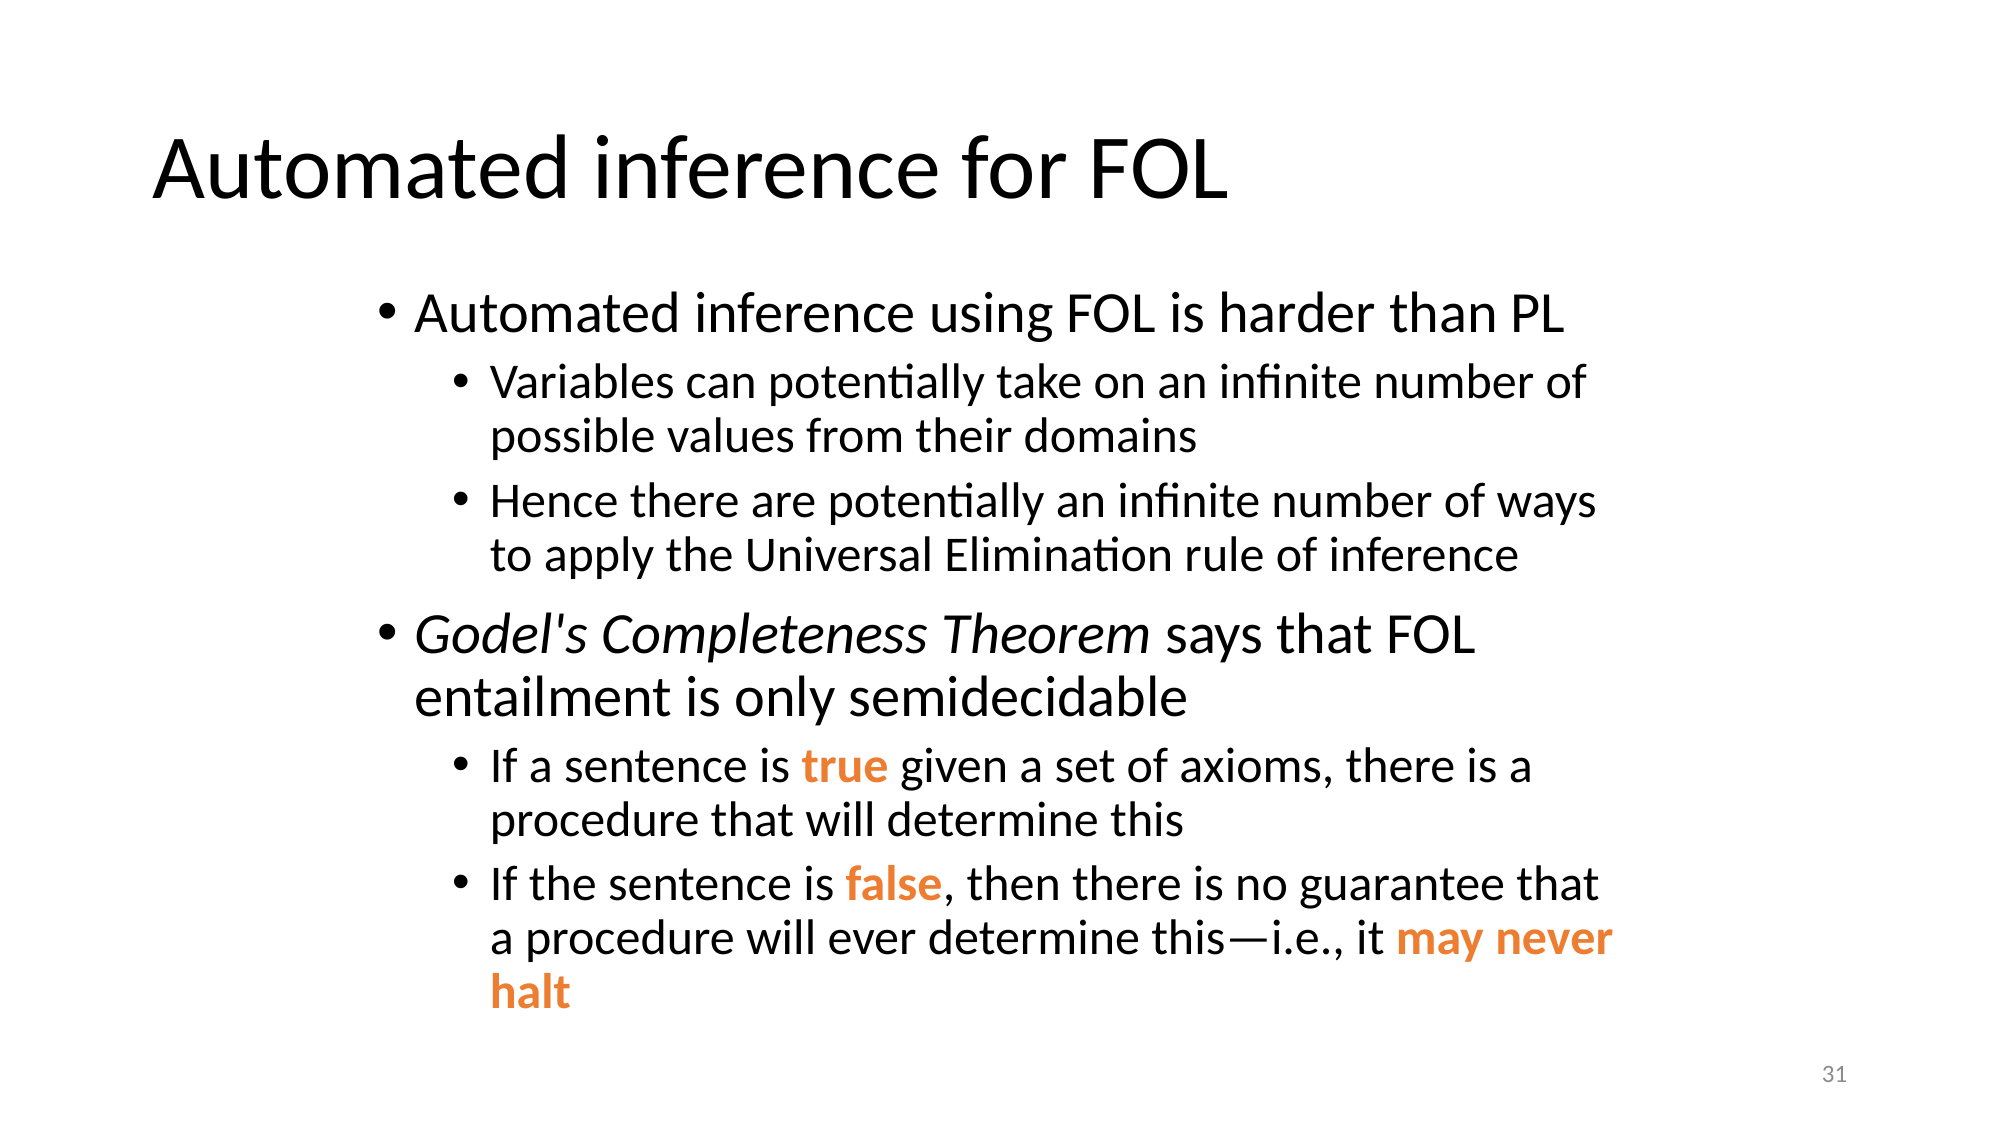

# Automated inference for FOL
Automated inference using FOL is harder than PL
Variables can potentially take on an infinite number of possible values from their domains
Hence there are potentially an infinite number of ways to apply the Universal Elimination rule of inference
Godel's Completeness Theorem says that FOL entailment is only semidecidable
If a sentence is true given a set of axioms, there is a procedure that will determine this
If the sentence is false, then there is no guarantee that a procedure will ever determine this—i.e., it may never halt
31